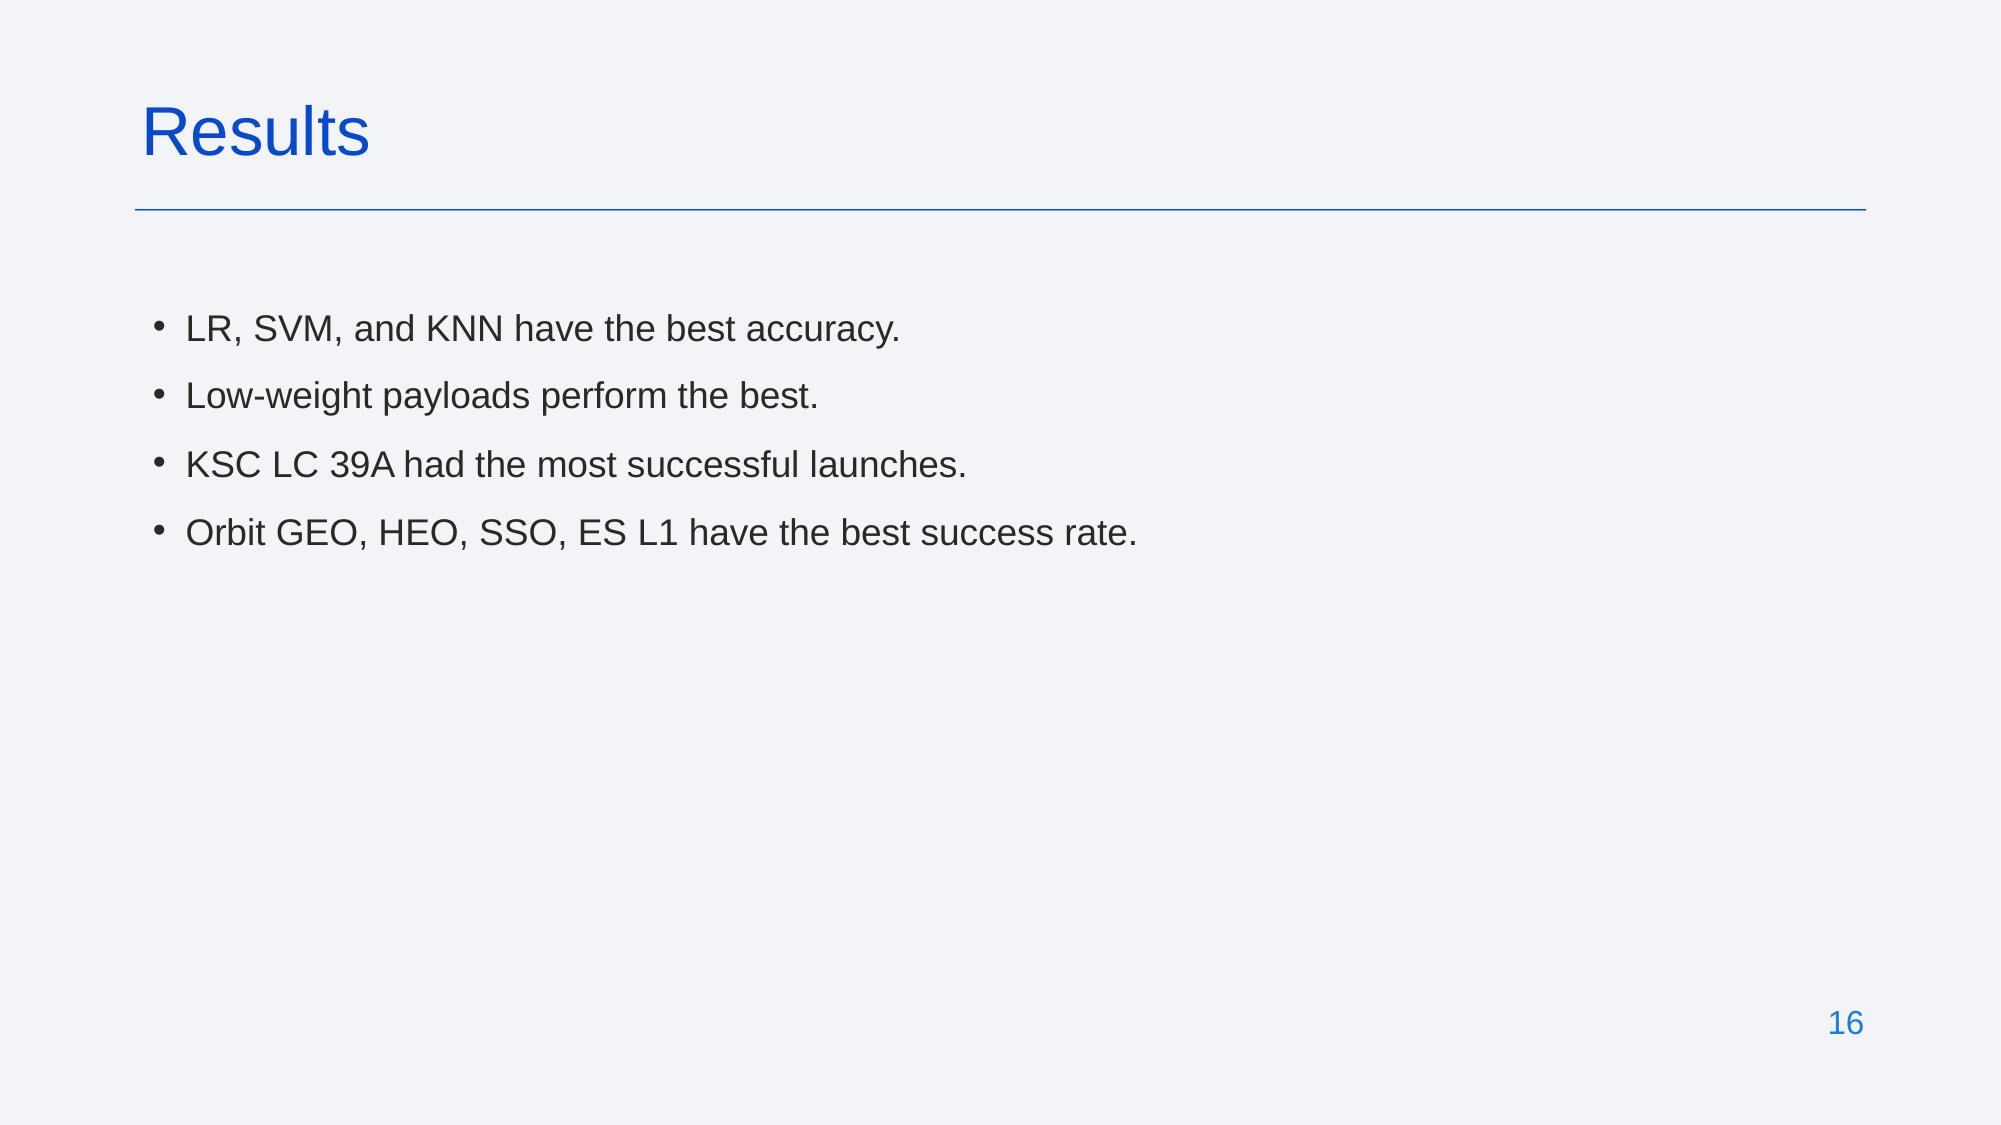

Results
LR, SVM, and KNN have the best accuracy.
Low-weight payloads perform the best.
KSC LC 39A had the most successful launches.
Orbit GEO, HEO, SSO, ES L1 have the best success rate.

16